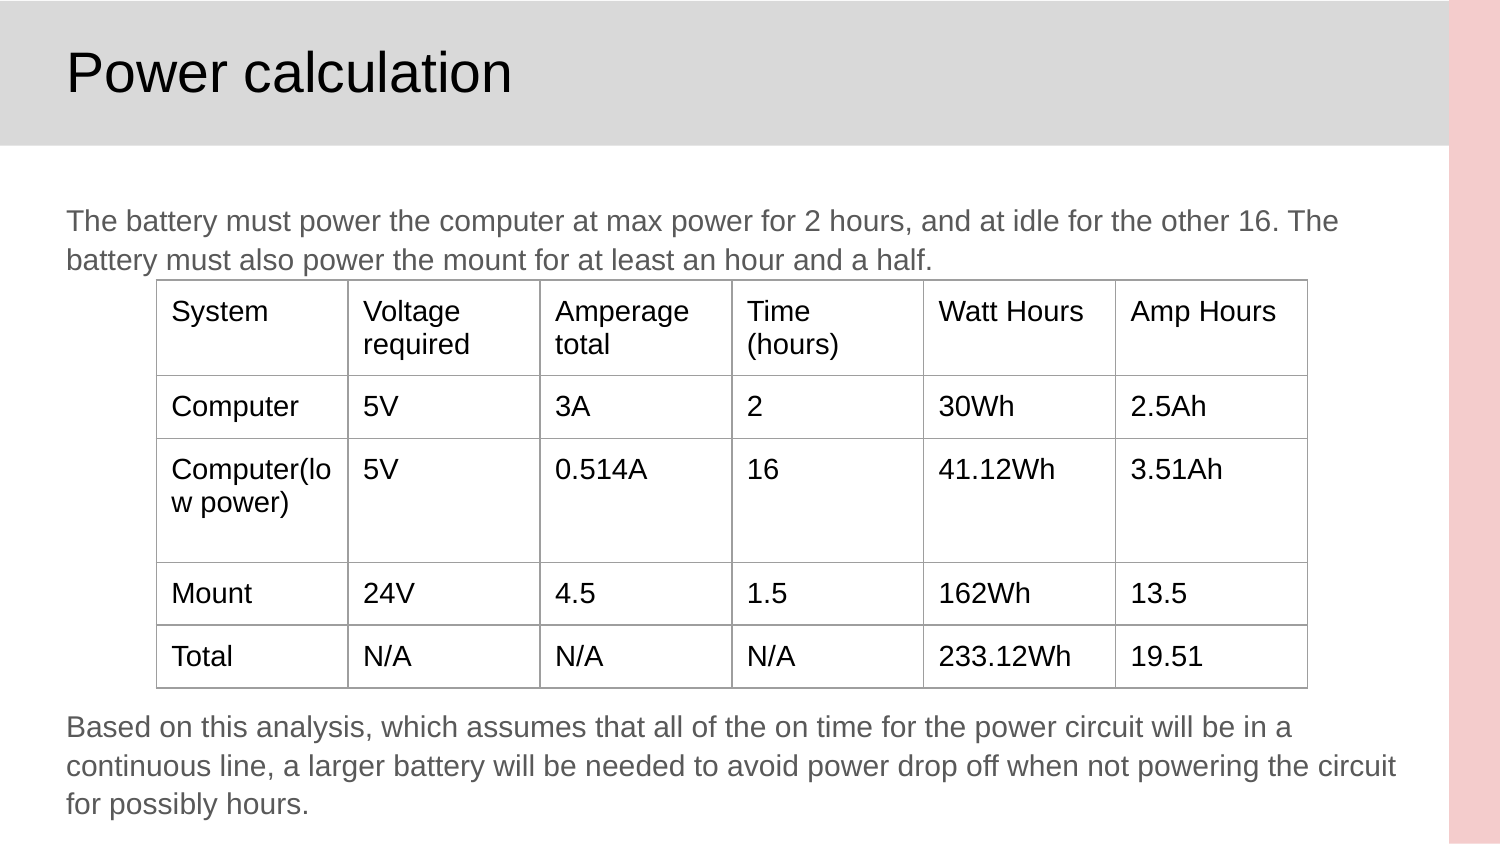

# Power calculation
The battery must power the computer at max power for 2 hours, and at idle for the other 16. The battery must also power the mount for at least an hour and a half.

Based on this analysis, which assumes that all of the on time for the power circuit will be in a continuous line, a larger battery will be needed to avoid power drop off when not powering the circuit for possibly hours.
| System | Voltage required | Amperage total | Time (hours) | Watt Hours | Amp Hours |
| --- | --- | --- | --- | --- | --- |
| Computer | 5V | 3A | 2 | 30Wh | 2.5Ah |
| Computer(low power) | 5V | 0.514A | 16 | 41.12Wh | 3.51Ah |
| Mount | 24V | 4.5 | 1.5 | 162Wh | 13.5 |
| Total | N/A | N/A | N/A | 233.12Wh | 19.51 |